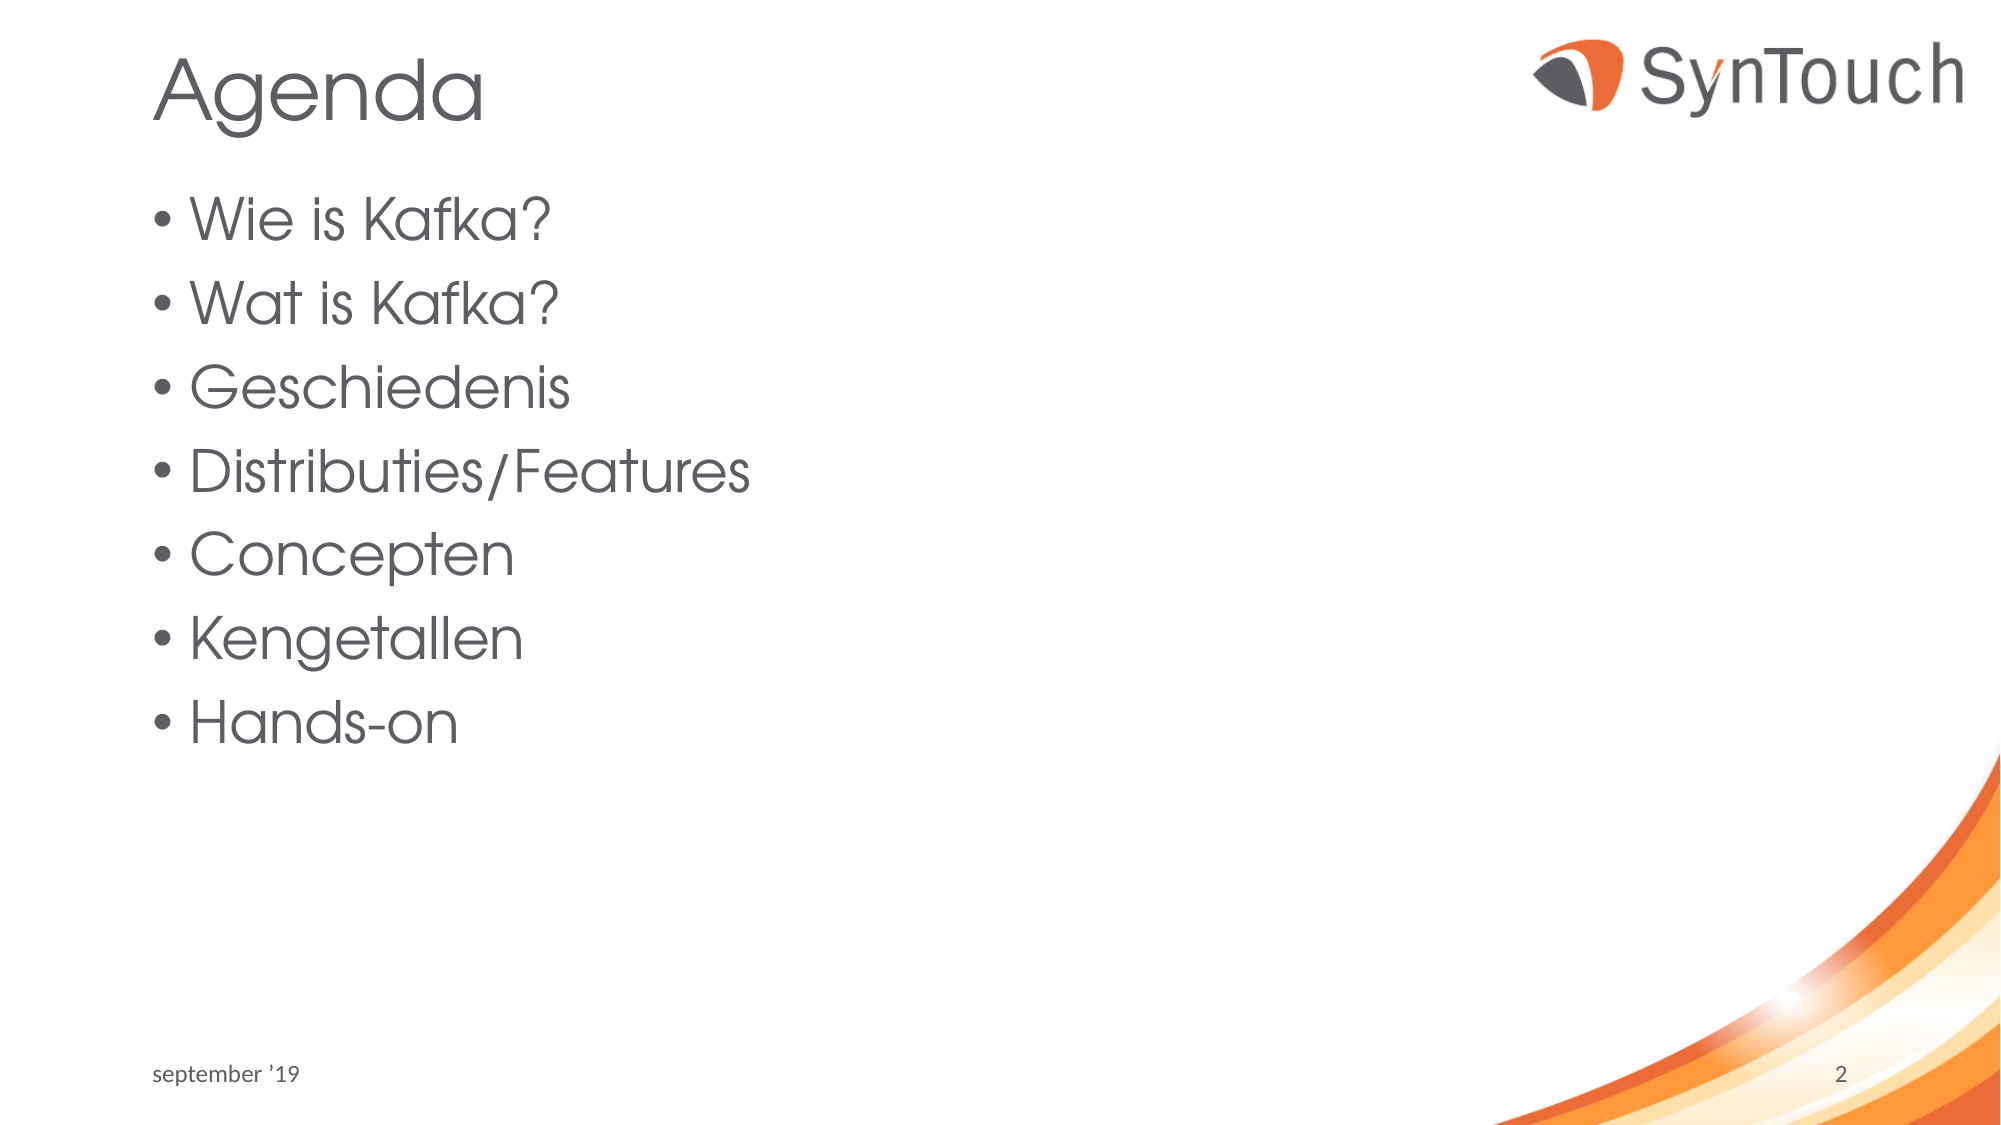

# Agenda
Wie is Kafka?
Wat is Kafka?
Geschiedenis
Distributies/Features
Concepten
Kengetallen
Hands-on

september ’19
2